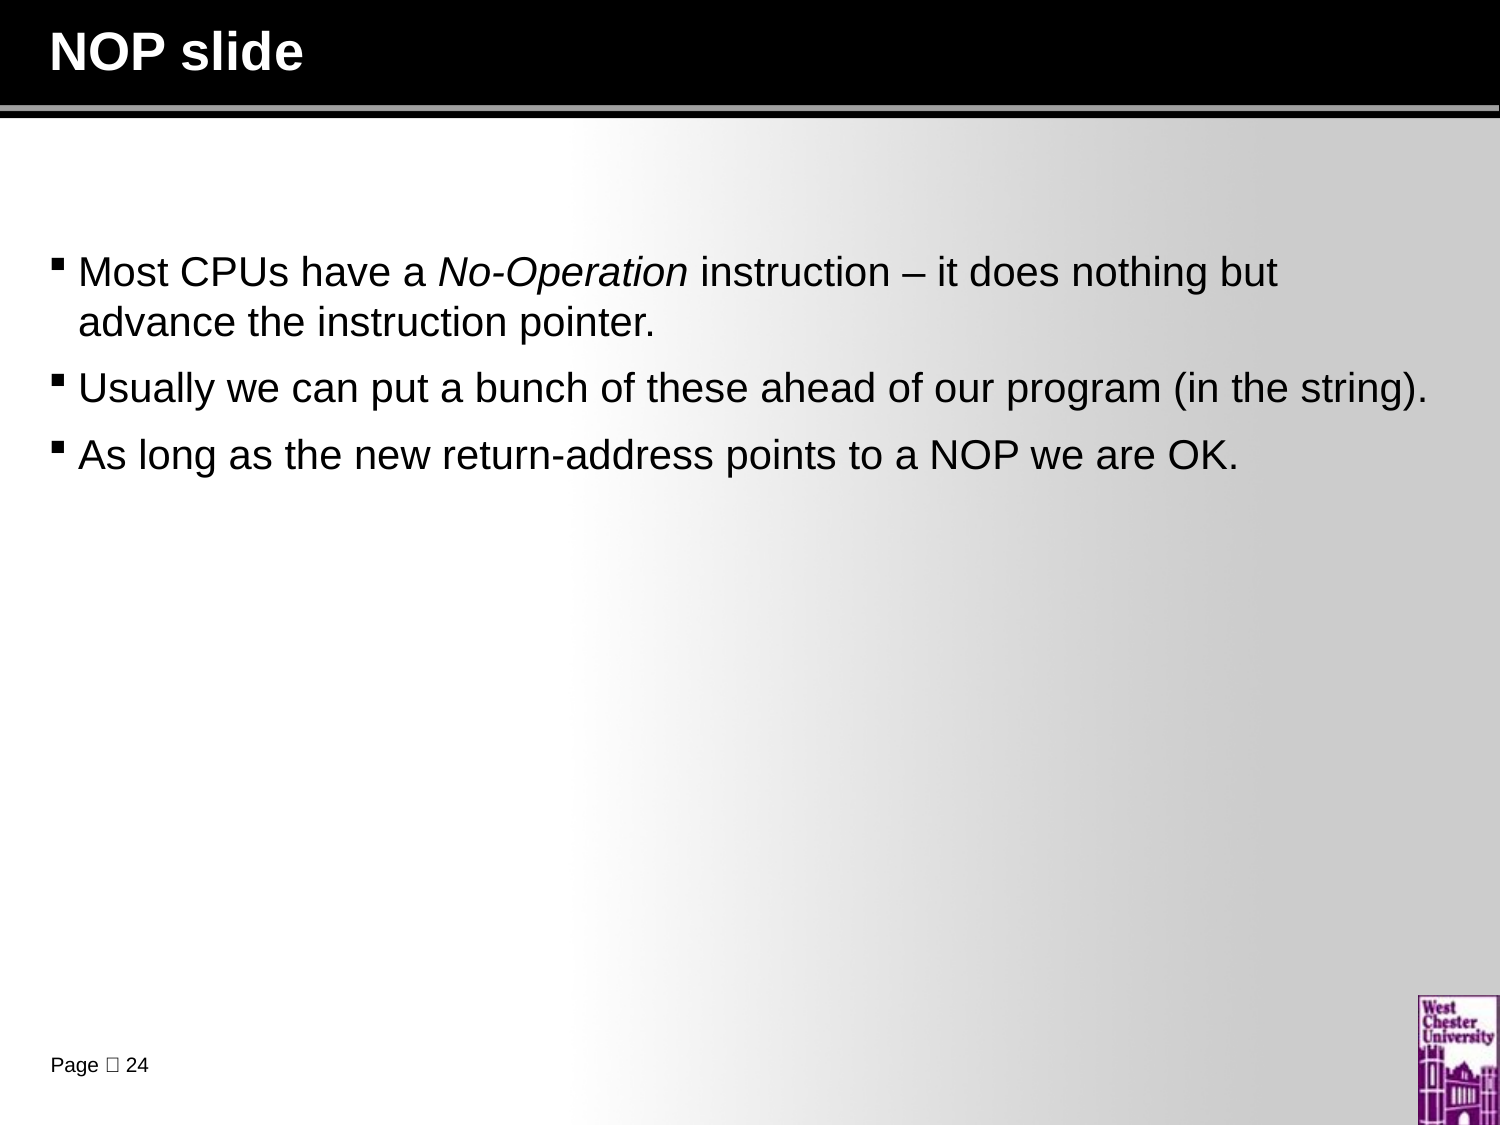

# NOP slide
Using NOPs
Most CPUs have a No-Operation instruction – it does nothing but advance the instruction pointer.
Usually we can put a bunch of these ahead of our program (in the string).
As long as the new return-address points to a NOP we are OK.